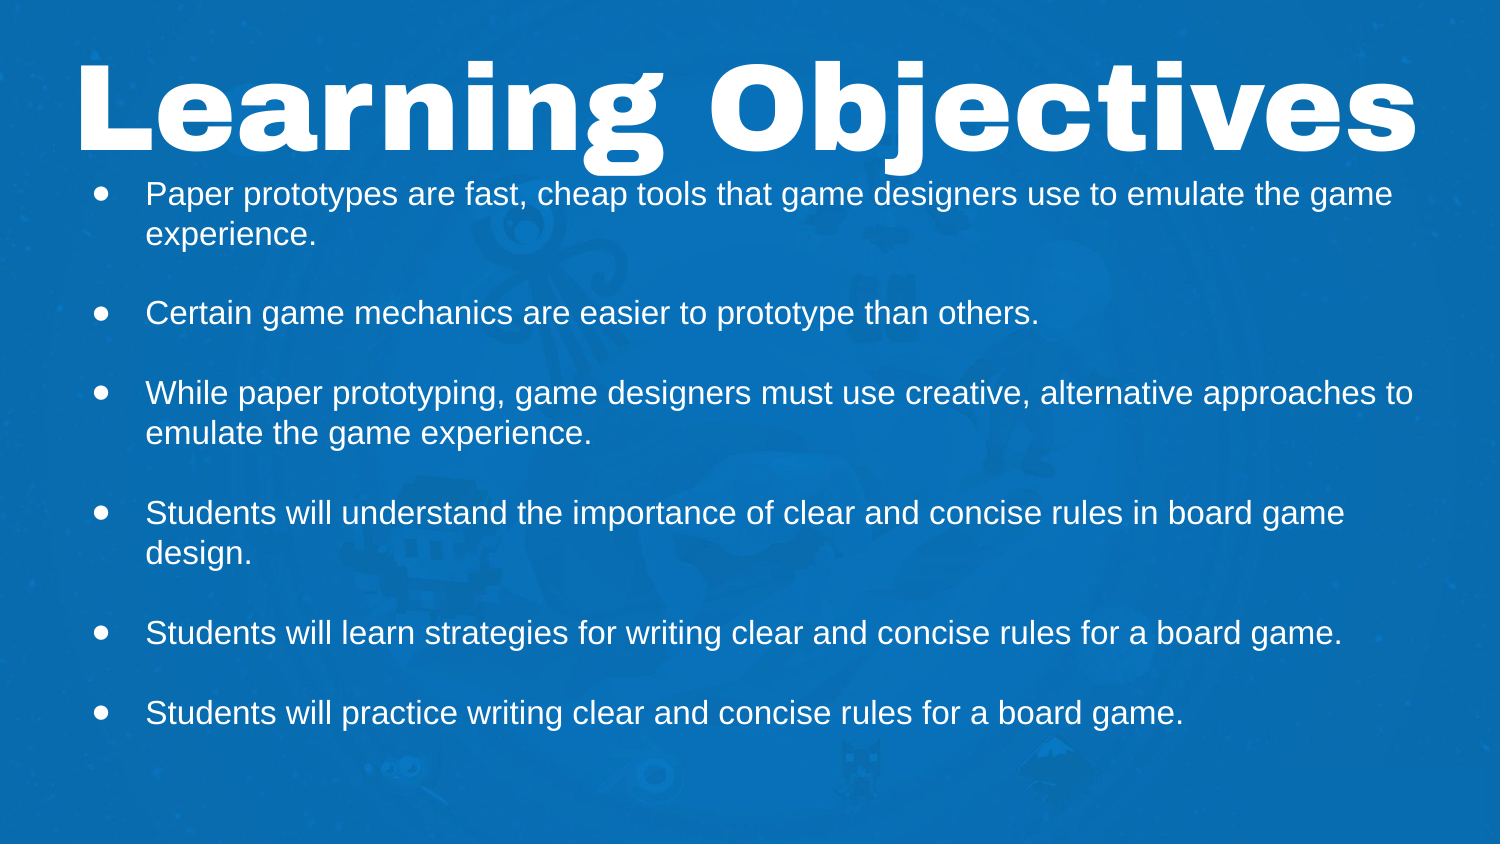

# Learning Objectives
Paper prototypes are fast, cheap tools that game designers use to emulate the game experience.

Certain game mechanics are easier to prototype than others.

While paper prototyping, game designers must use creative, alternative approaches to emulate the game experience.

Students will understand the importance of clear and concise rules in board game design.

Students will learn strategies for writing clear and concise rules for a board game.

Students will practice writing clear and concise rules for a board game.